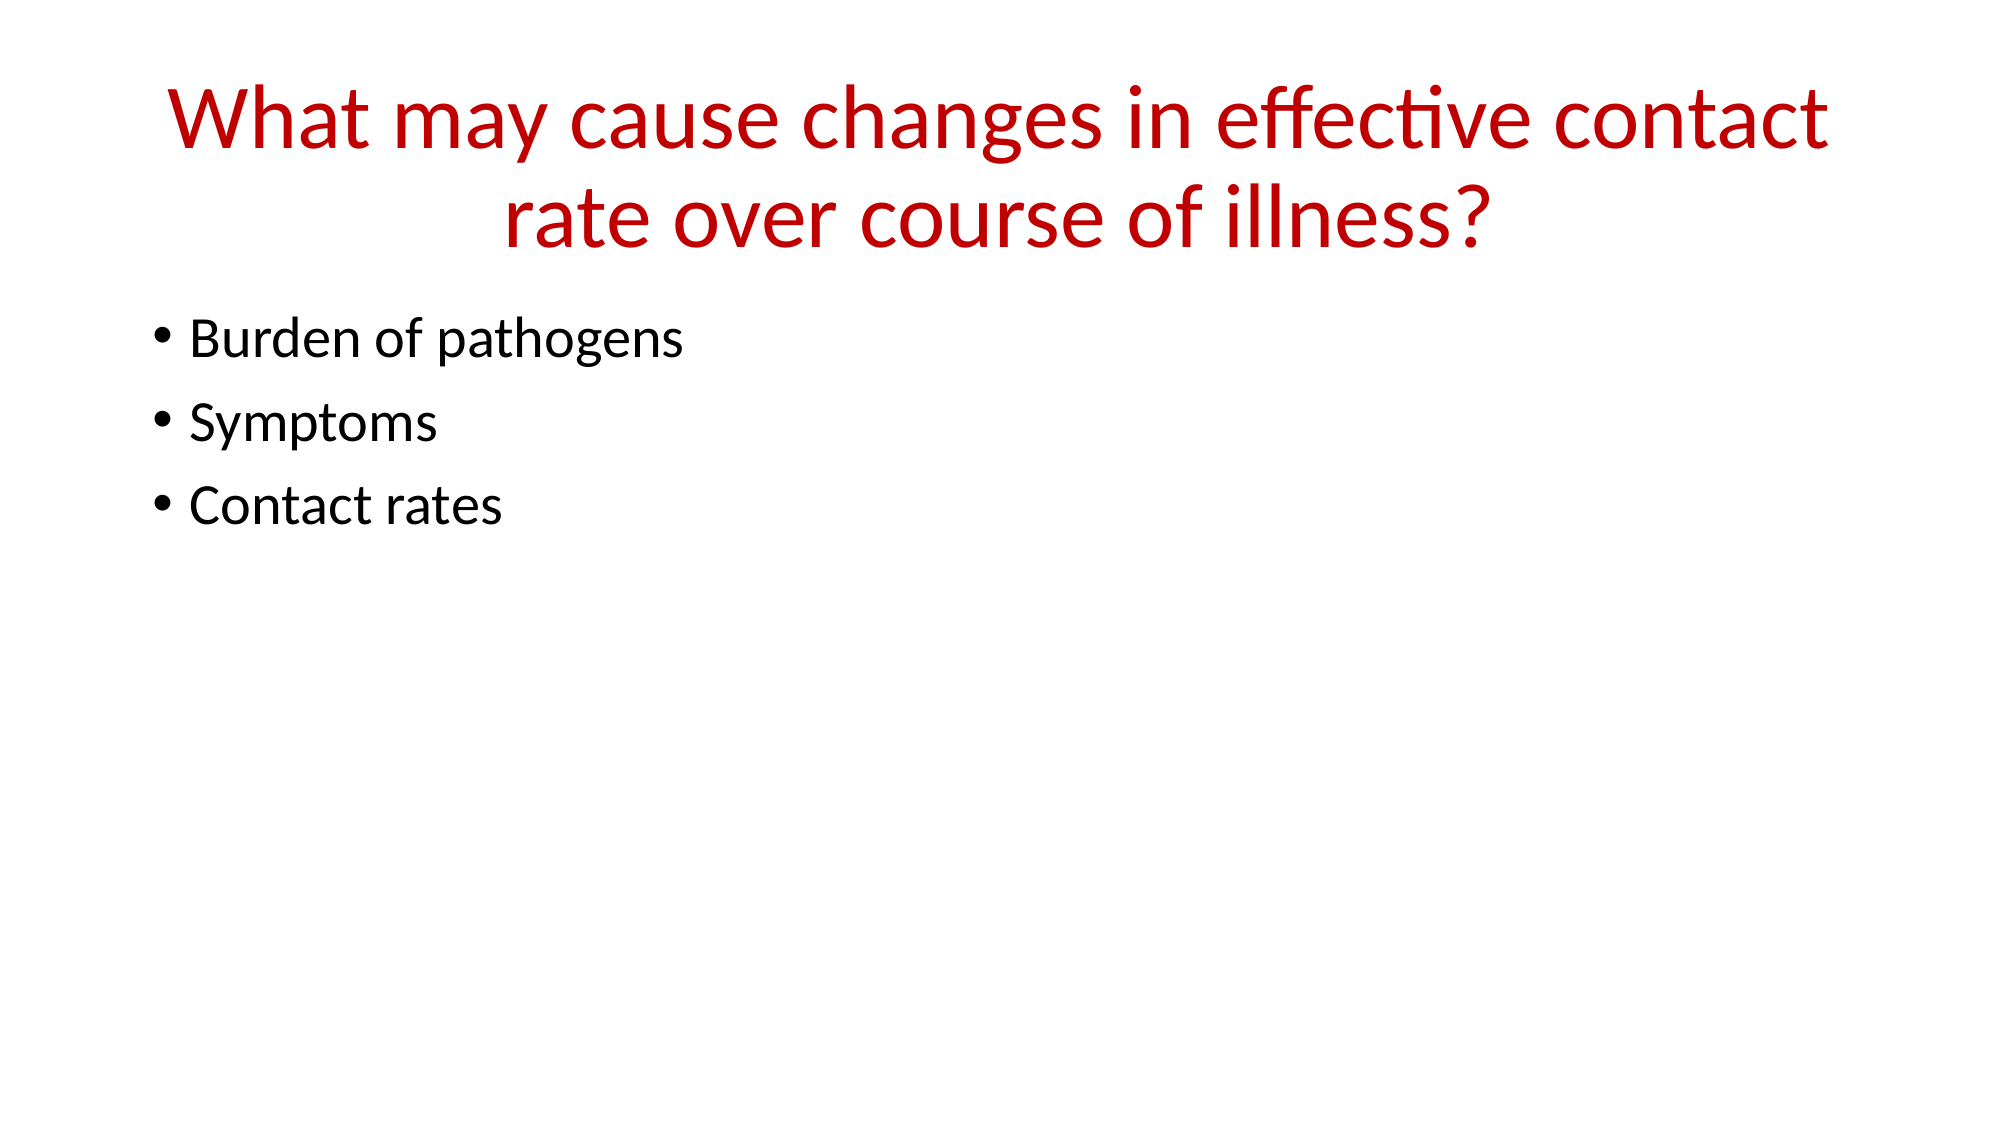

# What may cause changes in effective contact rate over course of illness?
Burden of pathogens
Symptoms
Contact rates